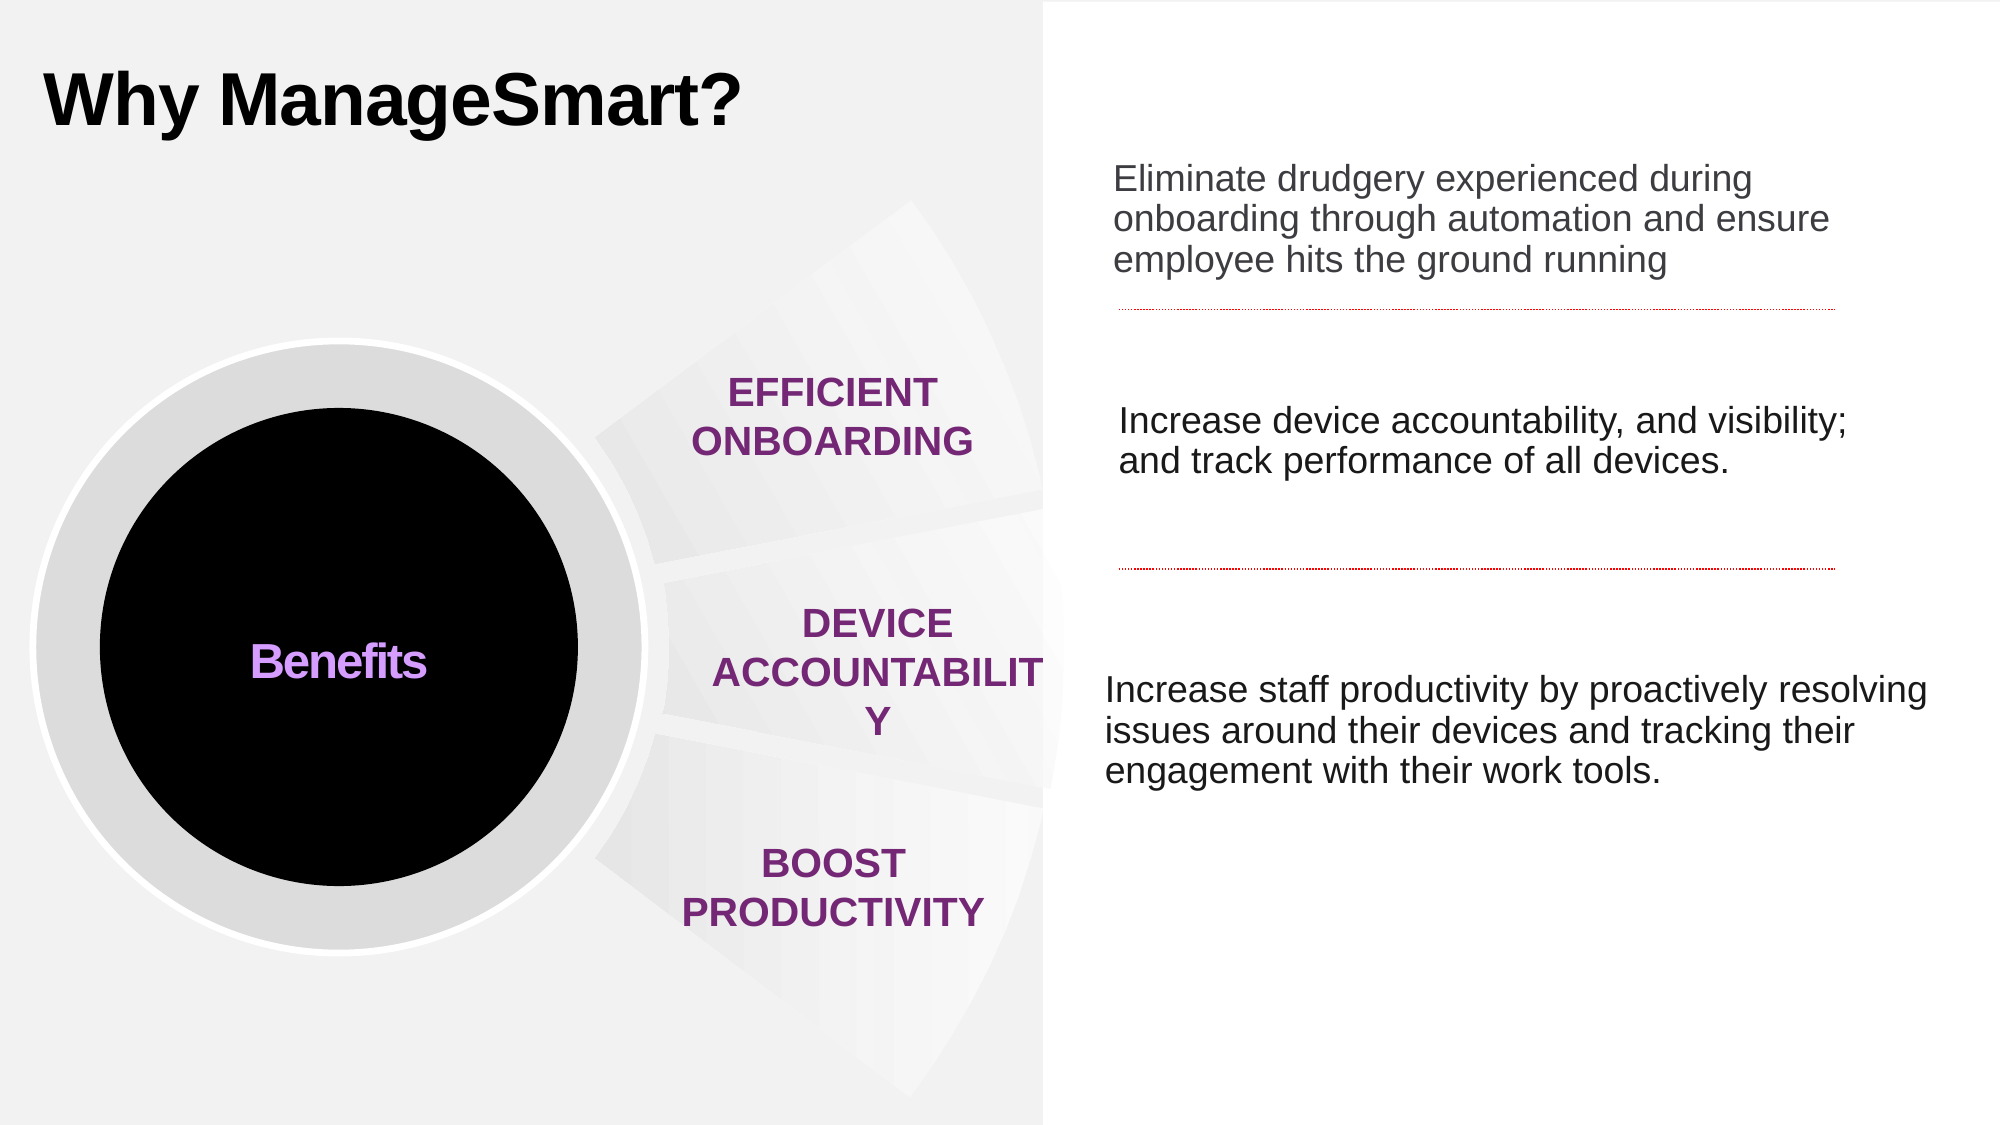

# Why ManageSmart?
Eliminate drudgery experienced during onboarding through automation and ensure employee hits the ground running
EFFICIENT ONBOARDING

Benefits
Increase device accountability, and visibility; and track performance of all devices.
DEVICE ACCOUNTABILITY
Increase staff productivity by proactively resolving issues around their devices and tracking their engagement with their work tools.
BOOST PRODUCTIVITY